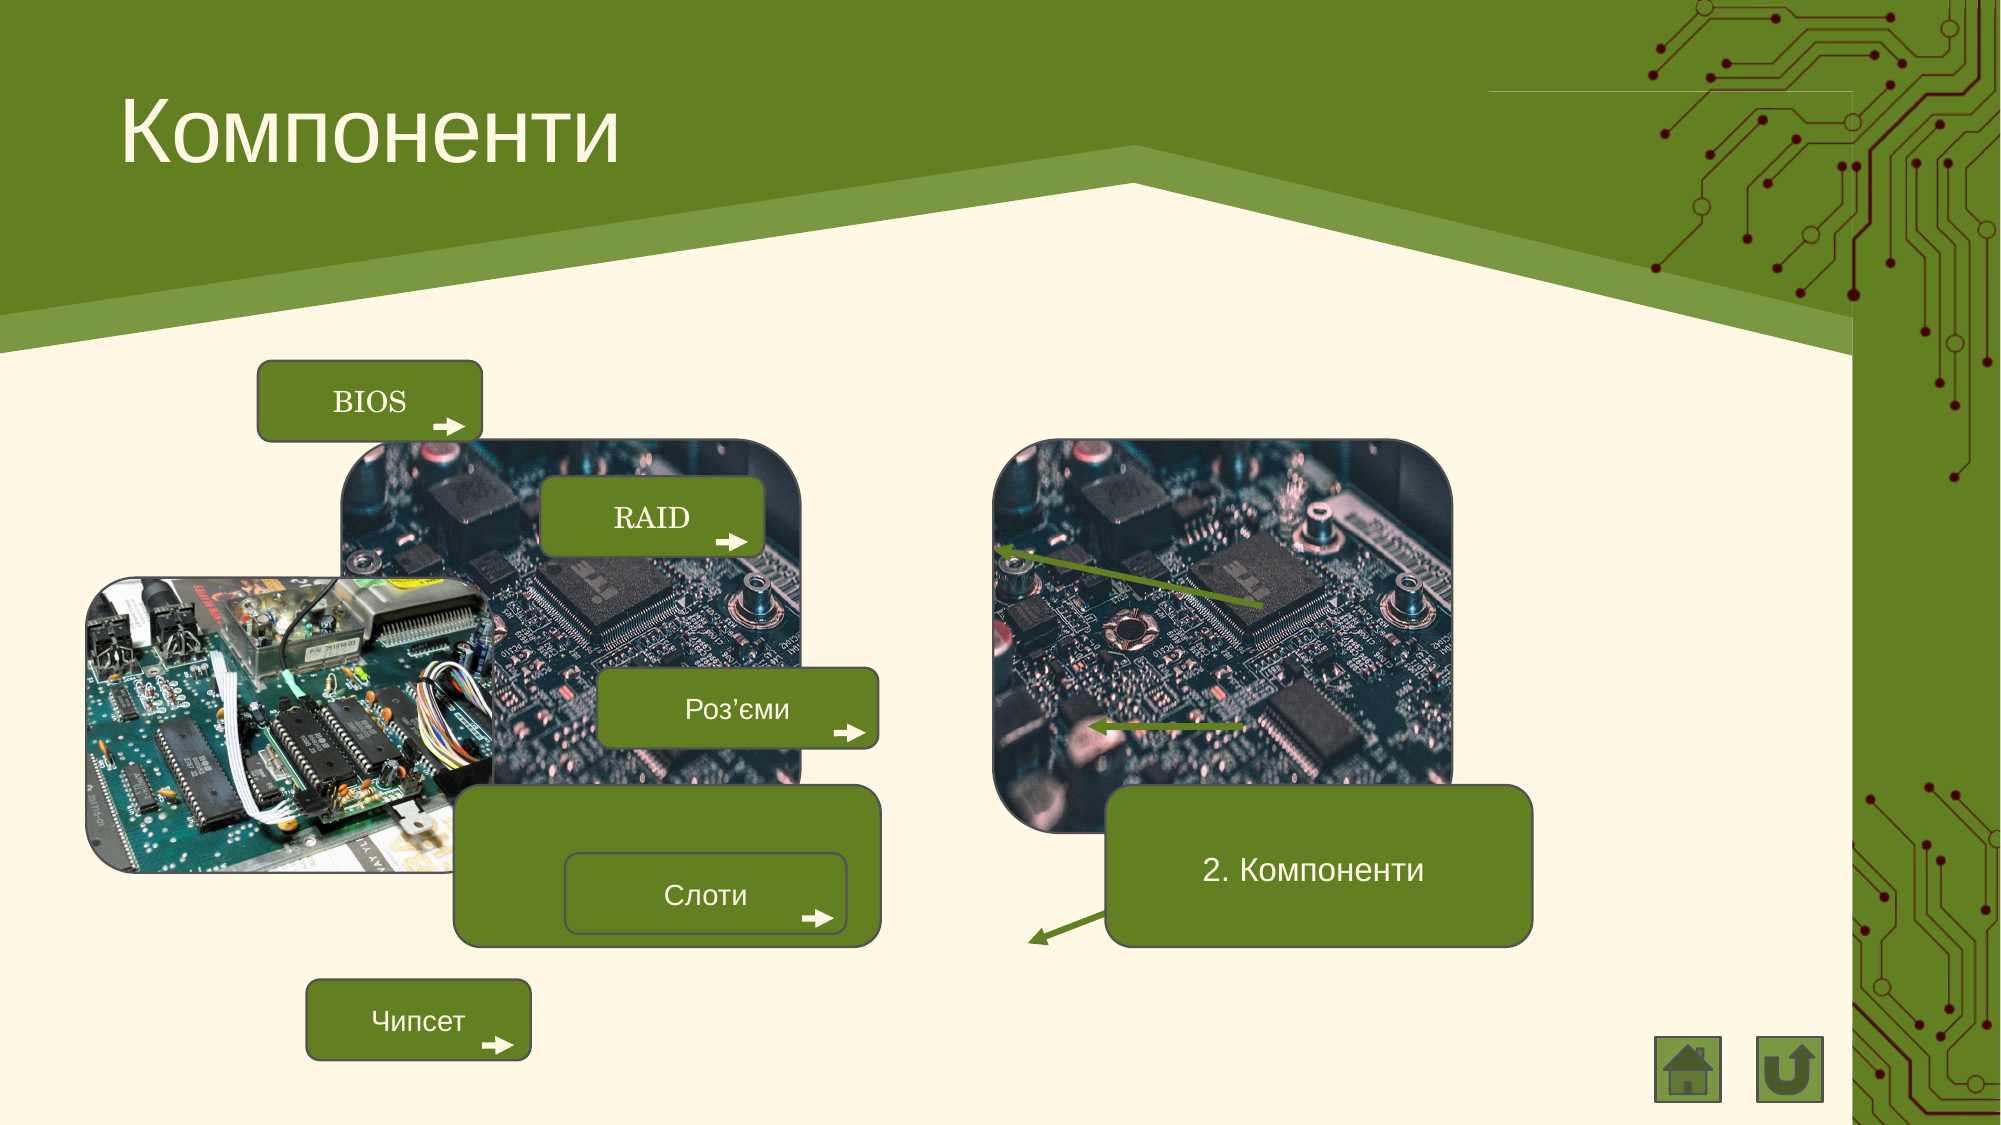

# Компоненти
BIOS

RAID

Роз’єми
1. Функція
2. Компоненти
Слоти
Чипсет